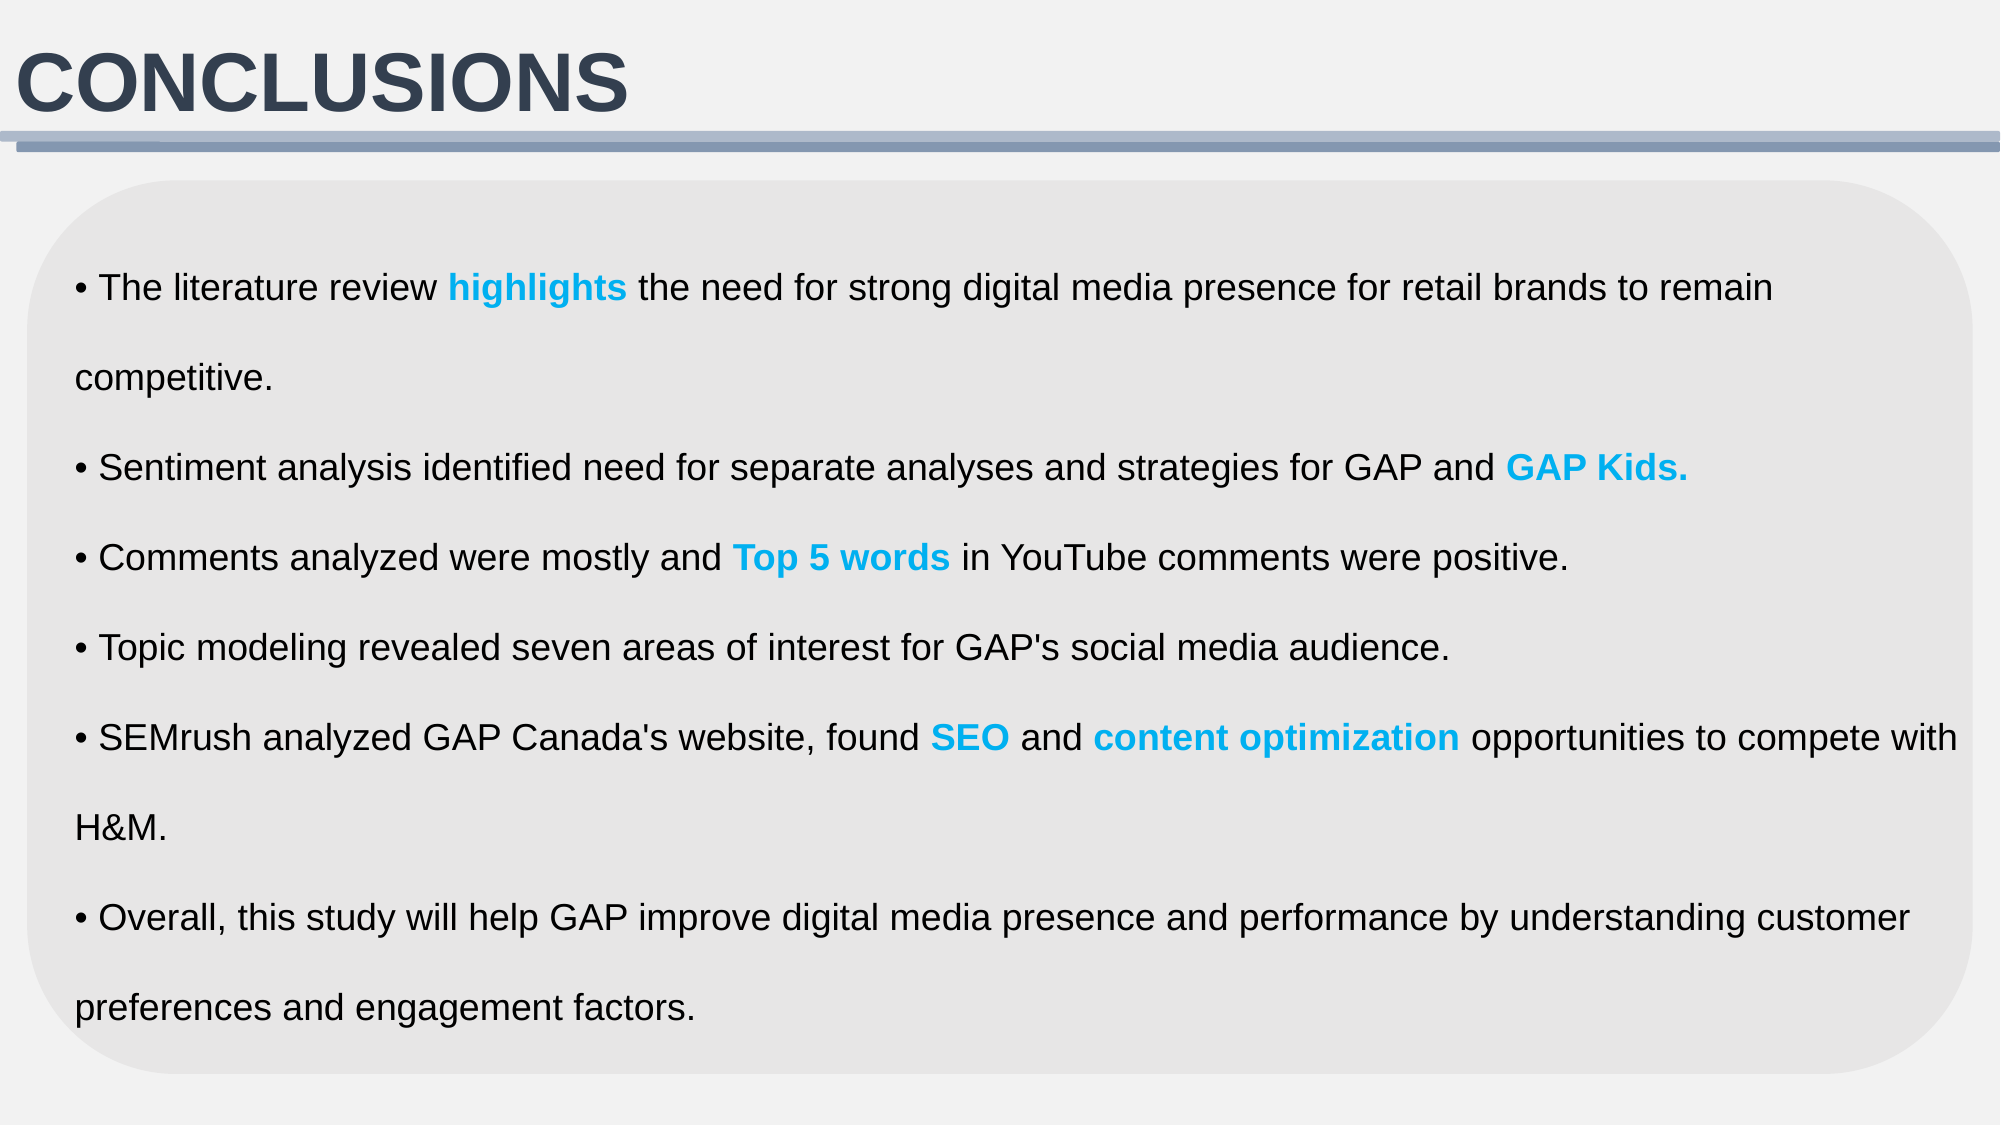

CONCLUSIONS

• The literature review highlights the need for strong digital media presence for retail brands to remain competitive.
• Sentiment analysis identified need for separate analyses and strategies for GAP and GAP Kids.
• Comments analyzed were mostly and Top 5 words in YouTube comments were positive.
• Topic modeling revealed seven areas of interest for GAP's social media audience.
• SEMrush analyzed GAP Canada's website, found SEO and content optimization opportunities to compete with H&M.
• Overall, this study will help GAP improve digital media presence and performance by understanding customer preferences and engagement factors.